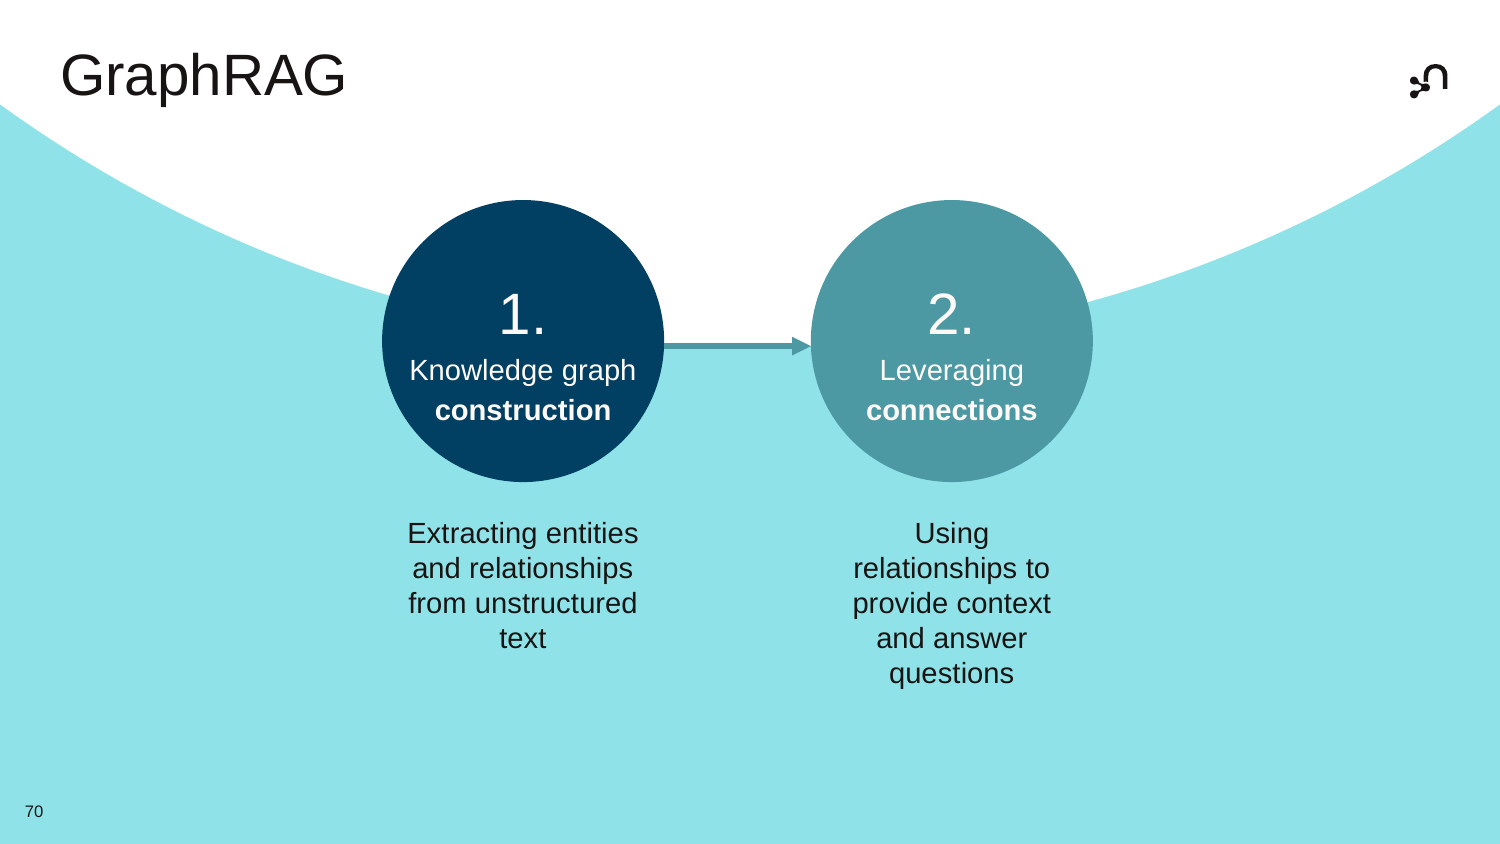

# GraphRAG

1.
Knowledge graph construction
2.
Leveraging connections
Extracting entities and relationships from unstructured text
Using relationships to provide context and answer questions
70